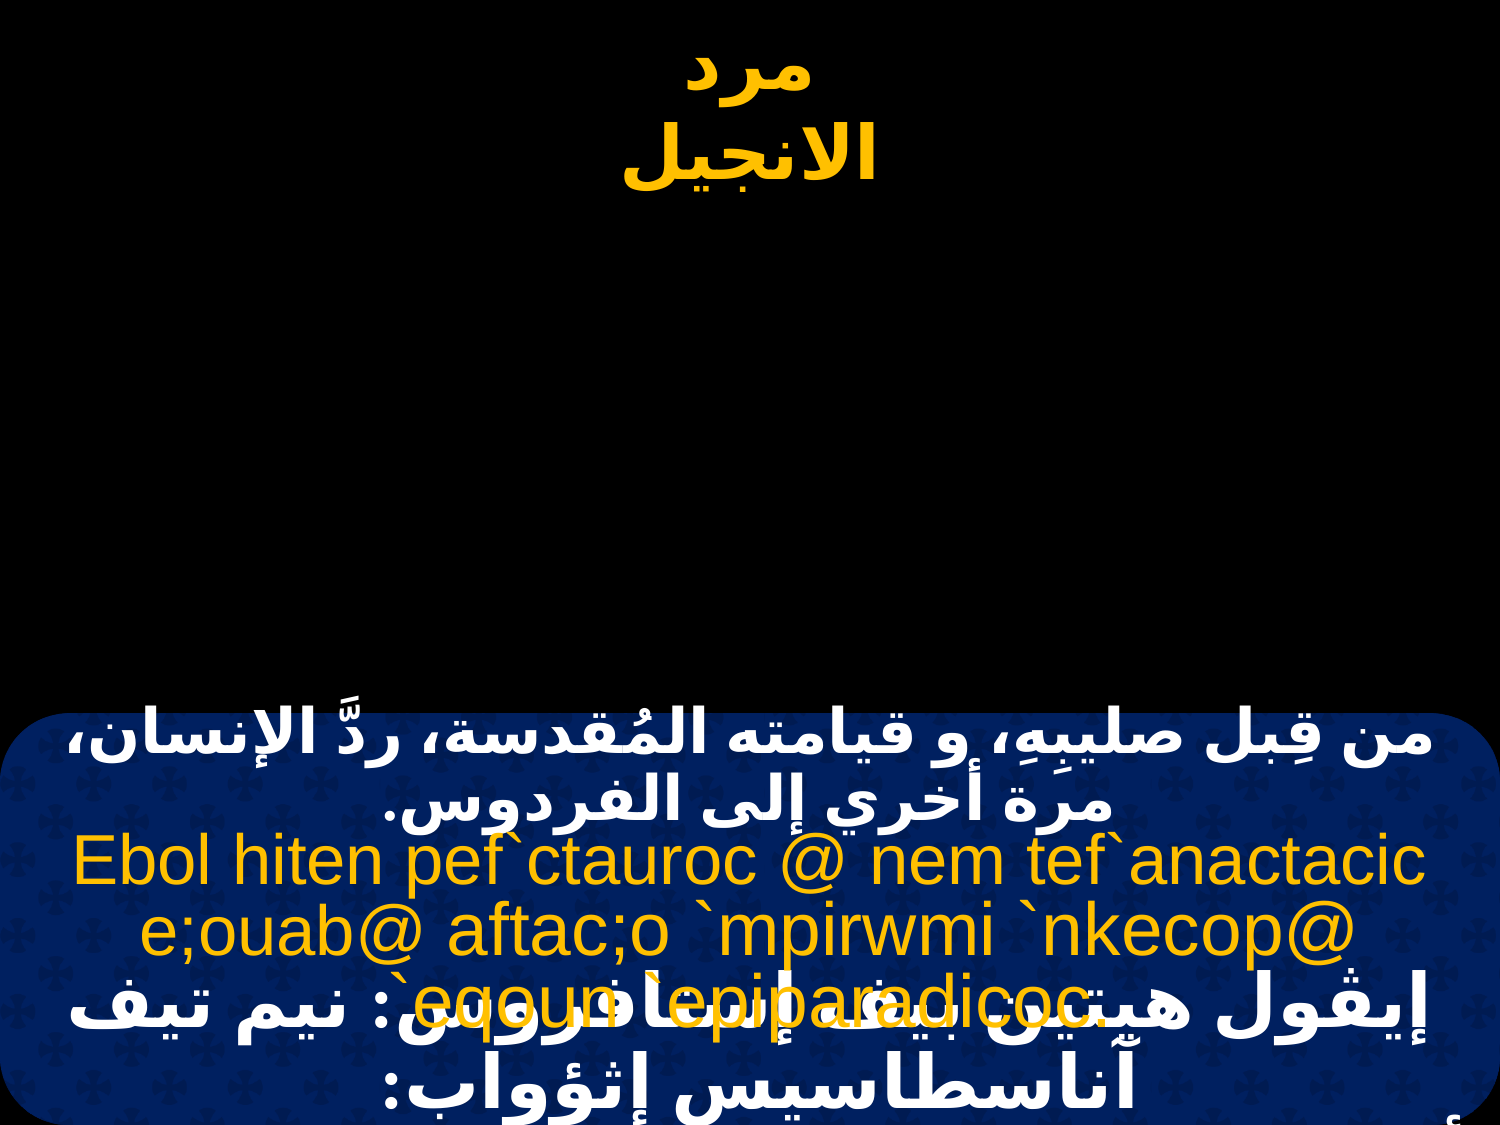

# من قِبل صليبِهِ، و قيامته المُقدسة، ردَّ الإنسان، مرة أخري إلى الفردوس.
Ebol hiten pef`ctauroc @ nem tef`anactacic e;ouab@ aftac;o `mpirwmi `nkecop@ `eqoun `epiparadicoc.
إيڤول هيتين بيف إستافروس: نيم تيف آناسطاسيس إثؤواب:
أفطاستو إمبي رومي إن كيسوب : إيخون إيبي باراذيسوس.